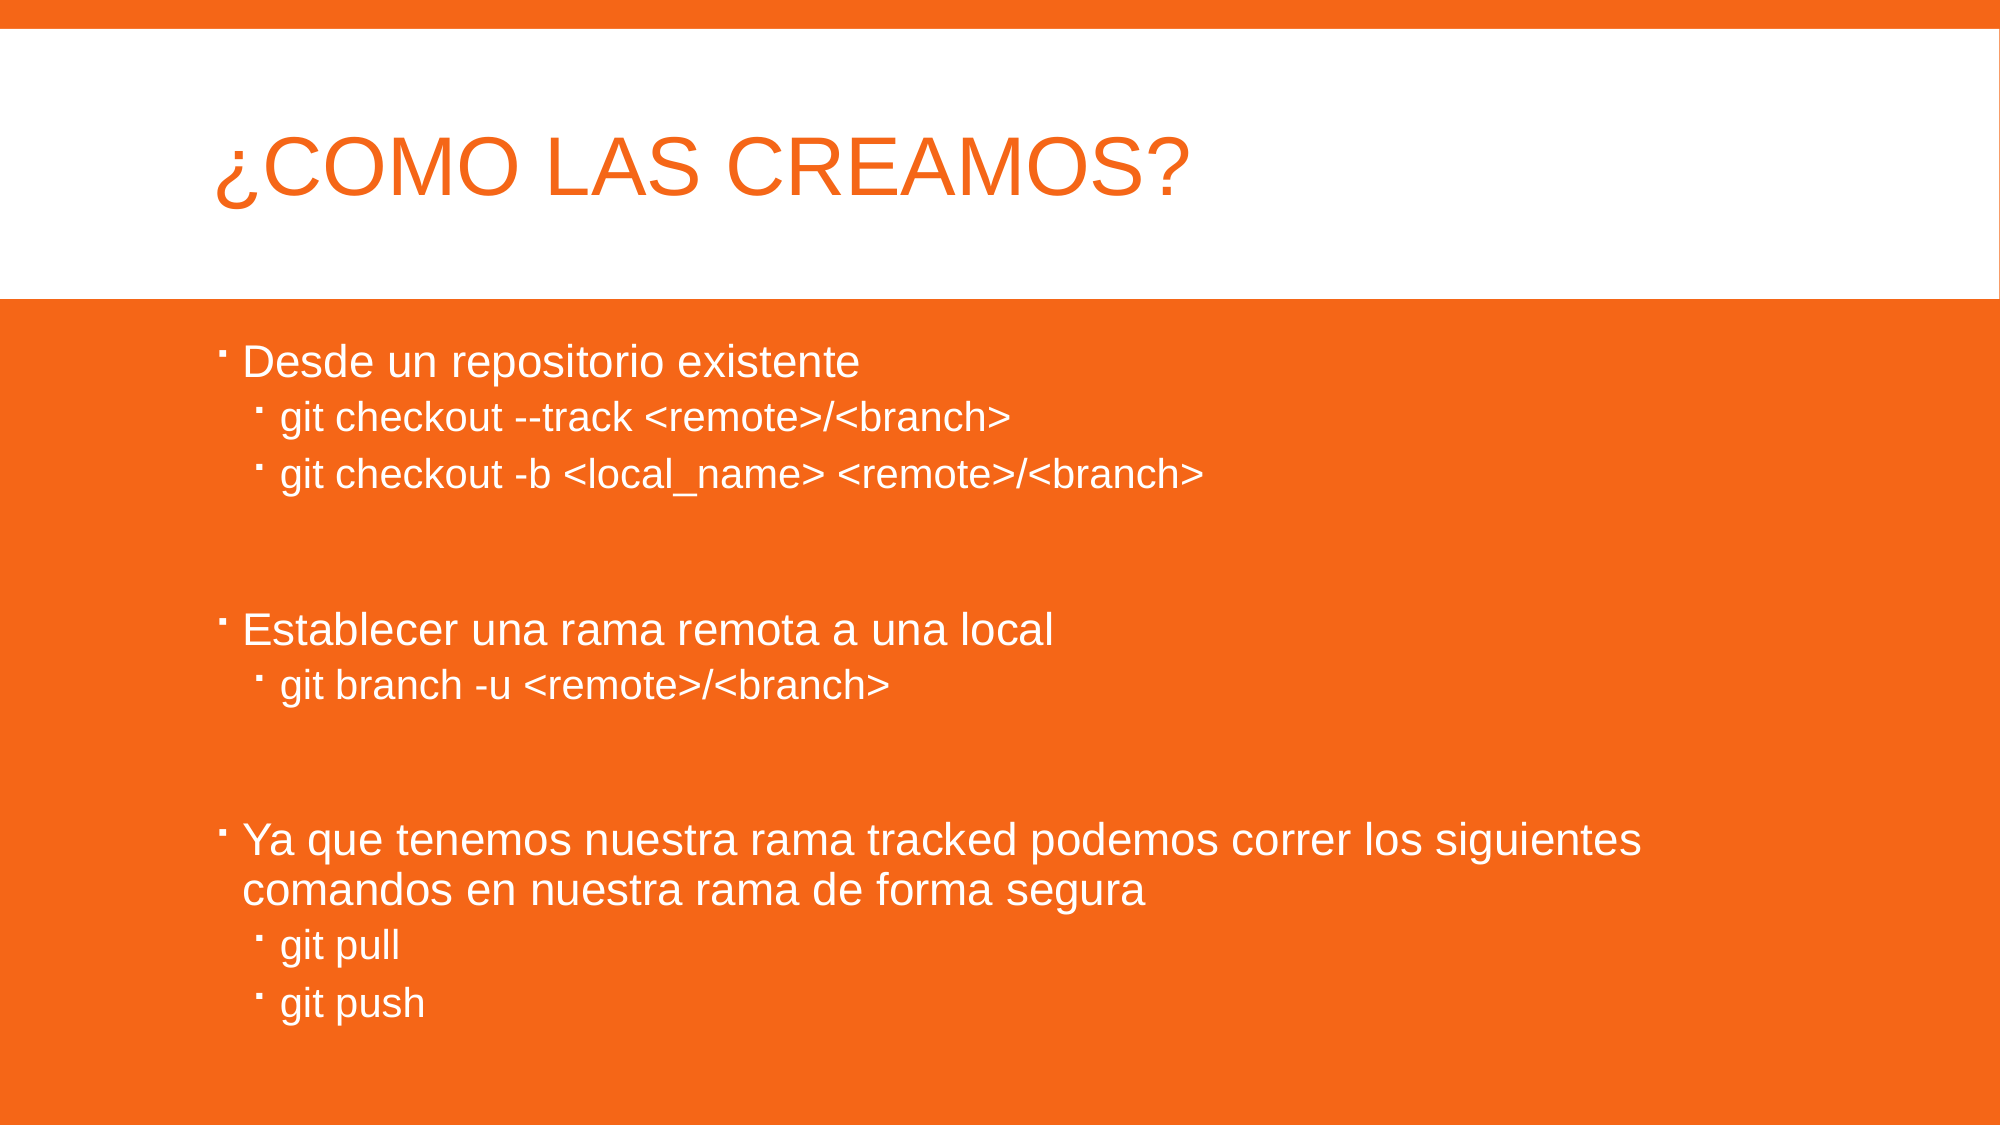

# ¿Como las creamos?
Desde un repositorio existente
git checkout --track <remote>/<branch>
git checkout -b <local_name> <remote>/<branch>

Establecer una rama remota a una local
git branch -u <remote>/<branch>

Ya que tenemos nuestra rama tracked podemos correr los siguientes comandos en nuestra rama de forma segura
git pull
git push